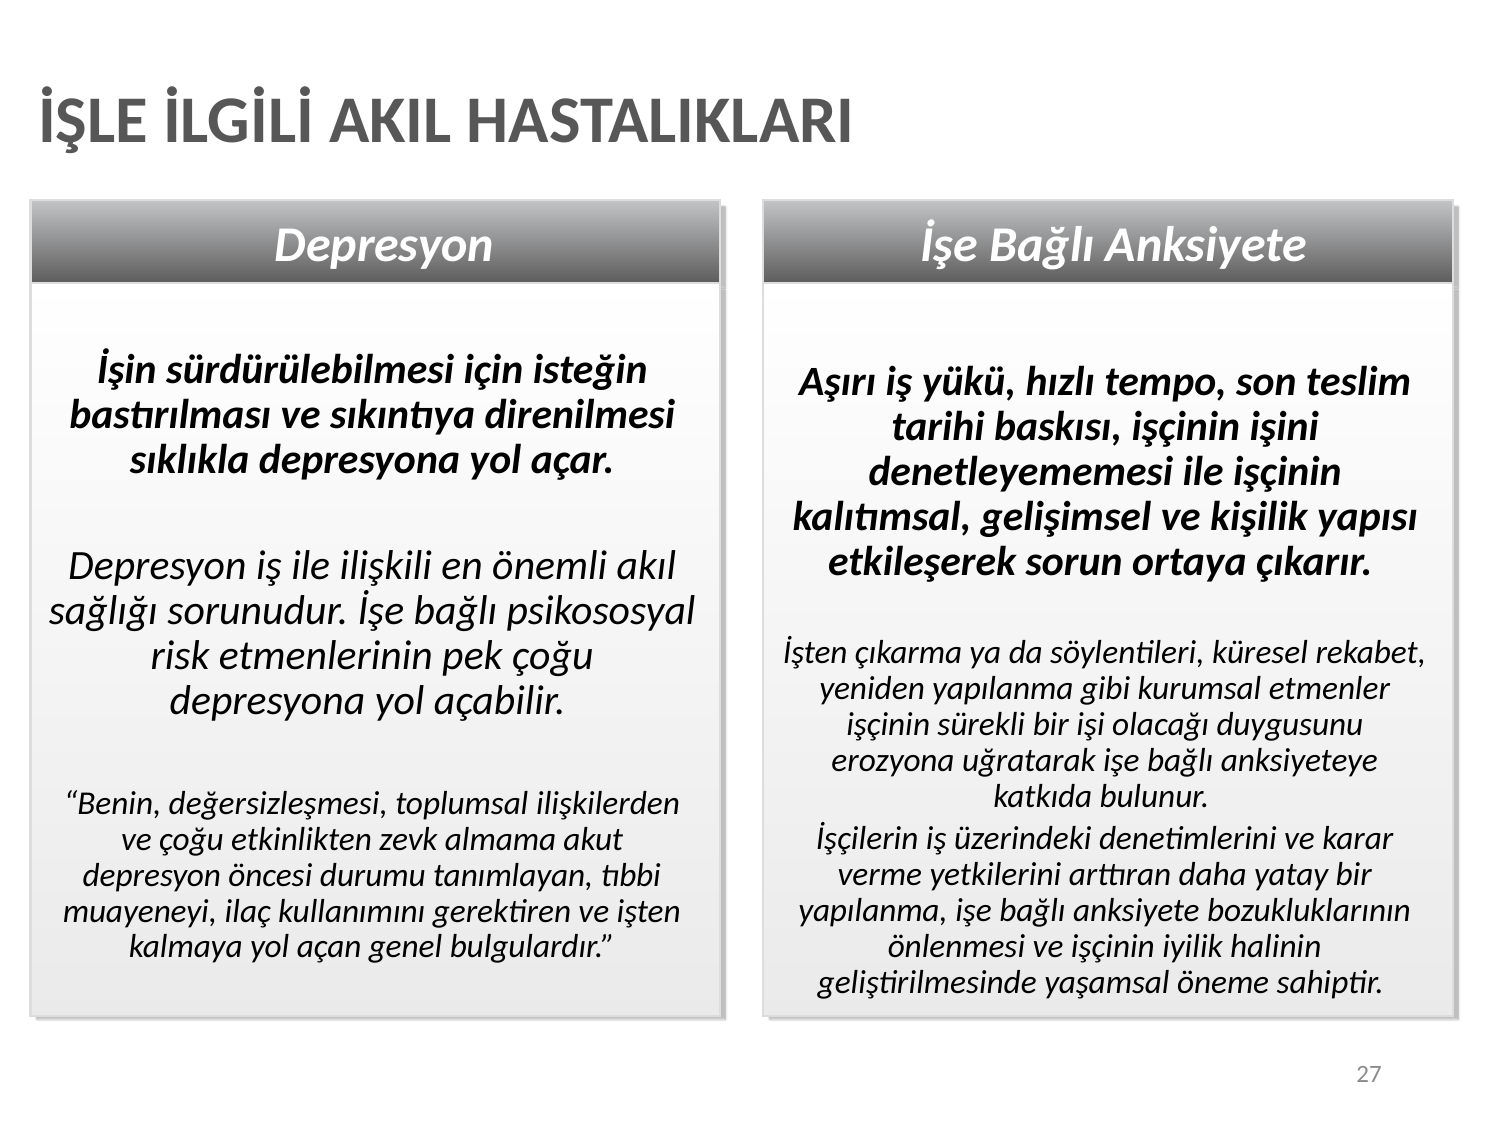

İŞLE İLGİLİ AKIL HASTALIKLARI

Depresyon
İşe Bağlı Anksiyete

İşin sürdürülebilmesi için isteğin bastırılması ve sıkıntıya direnilmesi sıklıkla depresyona yol açar.

Depresyon iş ile ilişkili en önemli akıl sağlığı sorunudur. İşe bağlı psikososyal risk etmenlerinin pek çoğu depresyona yol açabilir.

“Benin, değersizleşmesi, toplumsal ilişkilerden ve çoğu etkinlikten zevk almama akut depresyon öncesi durumu tanımlayan, tıbbi muayeneyi, ilaç kullanımını gerektiren ve işten kalmaya yol açan genel bulgulardır.”

Aşırı iş yükü, hızlı tempo, son teslim tarihi baskısı, işçinin işini denetleyememesi ile işçinin kalıtımsal, gelişimsel ve kişilik yapısı etkileşerek sorun ortaya çıkarır.

İşten çıkarma ya da söylentileri, küresel rekabet, yeniden yapılanma gibi kurumsal etmenler işçinin sürekli bir işi olacağı duygusunu erozyona uğratarak işe bağlı anksiyeteye katkıda bulunur.
İşçilerin iş üzerindeki denetimlerini ve karar verme yetkilerini arttıran daha yatay bir yapılanma, işe bağlı anksiyete bozukluklarının önlenmesi ve işçinin iyilik halinin geliştirilmesinde yaşamsal öneme sahiptir.

27